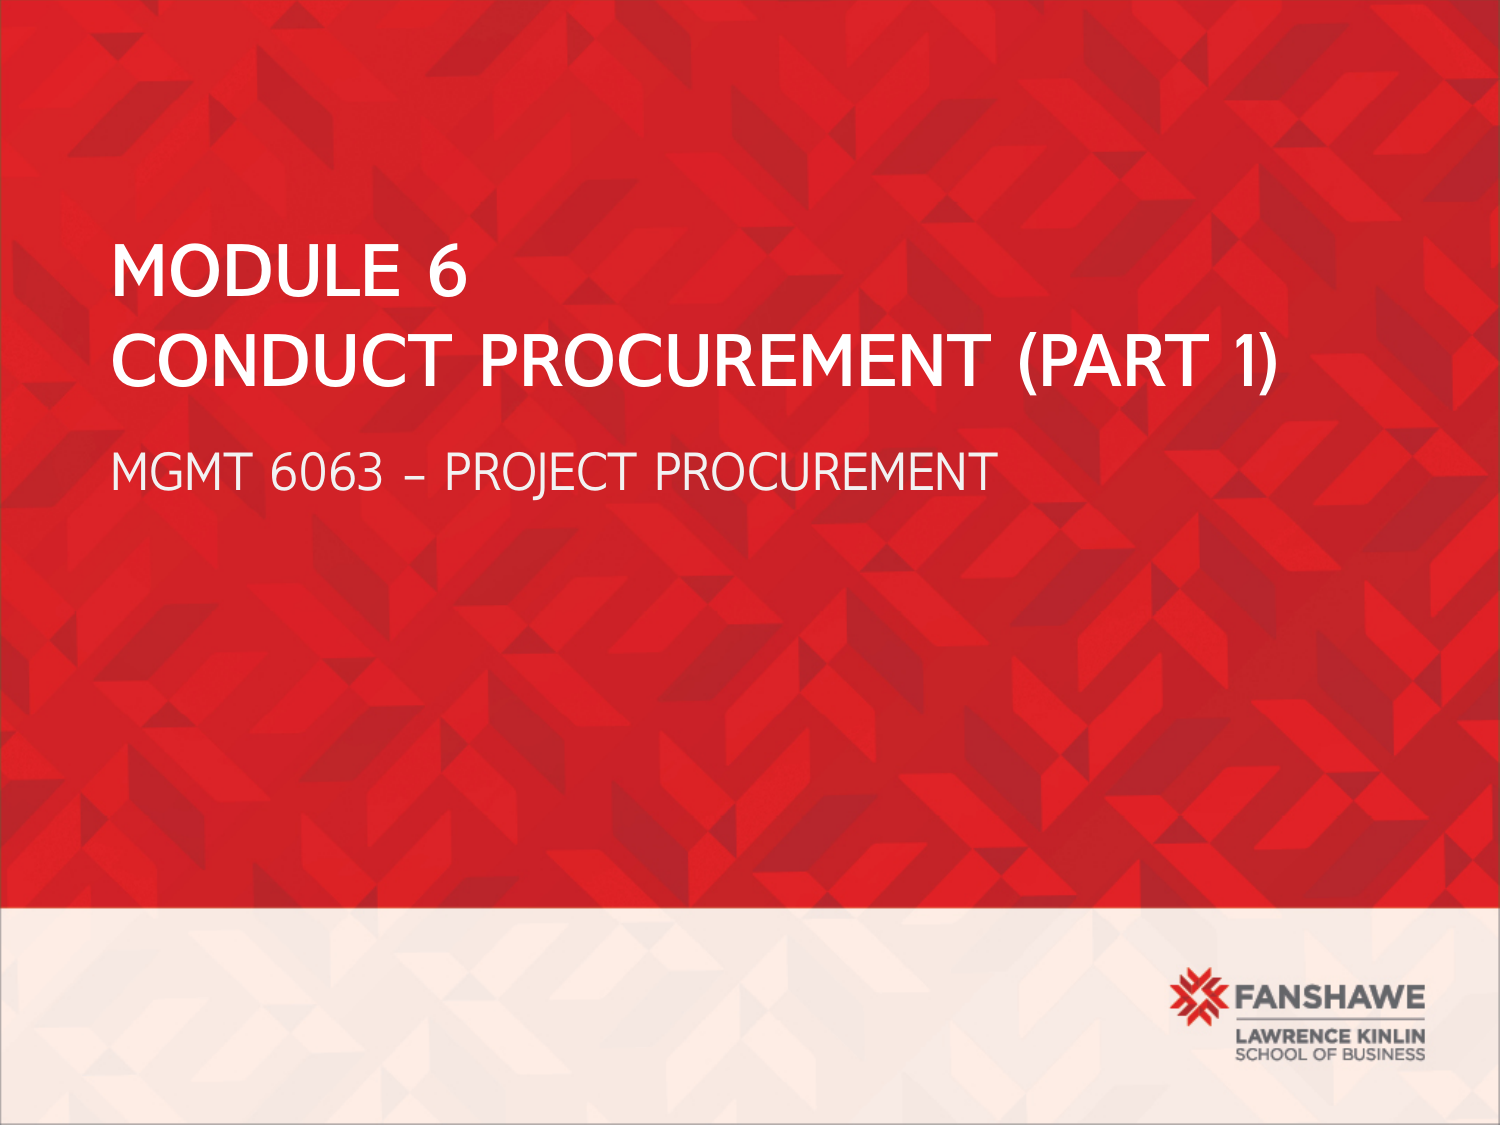

# Module 6 Conduct procurement (Part 1)
Mgmt 6063 – Project Procurement